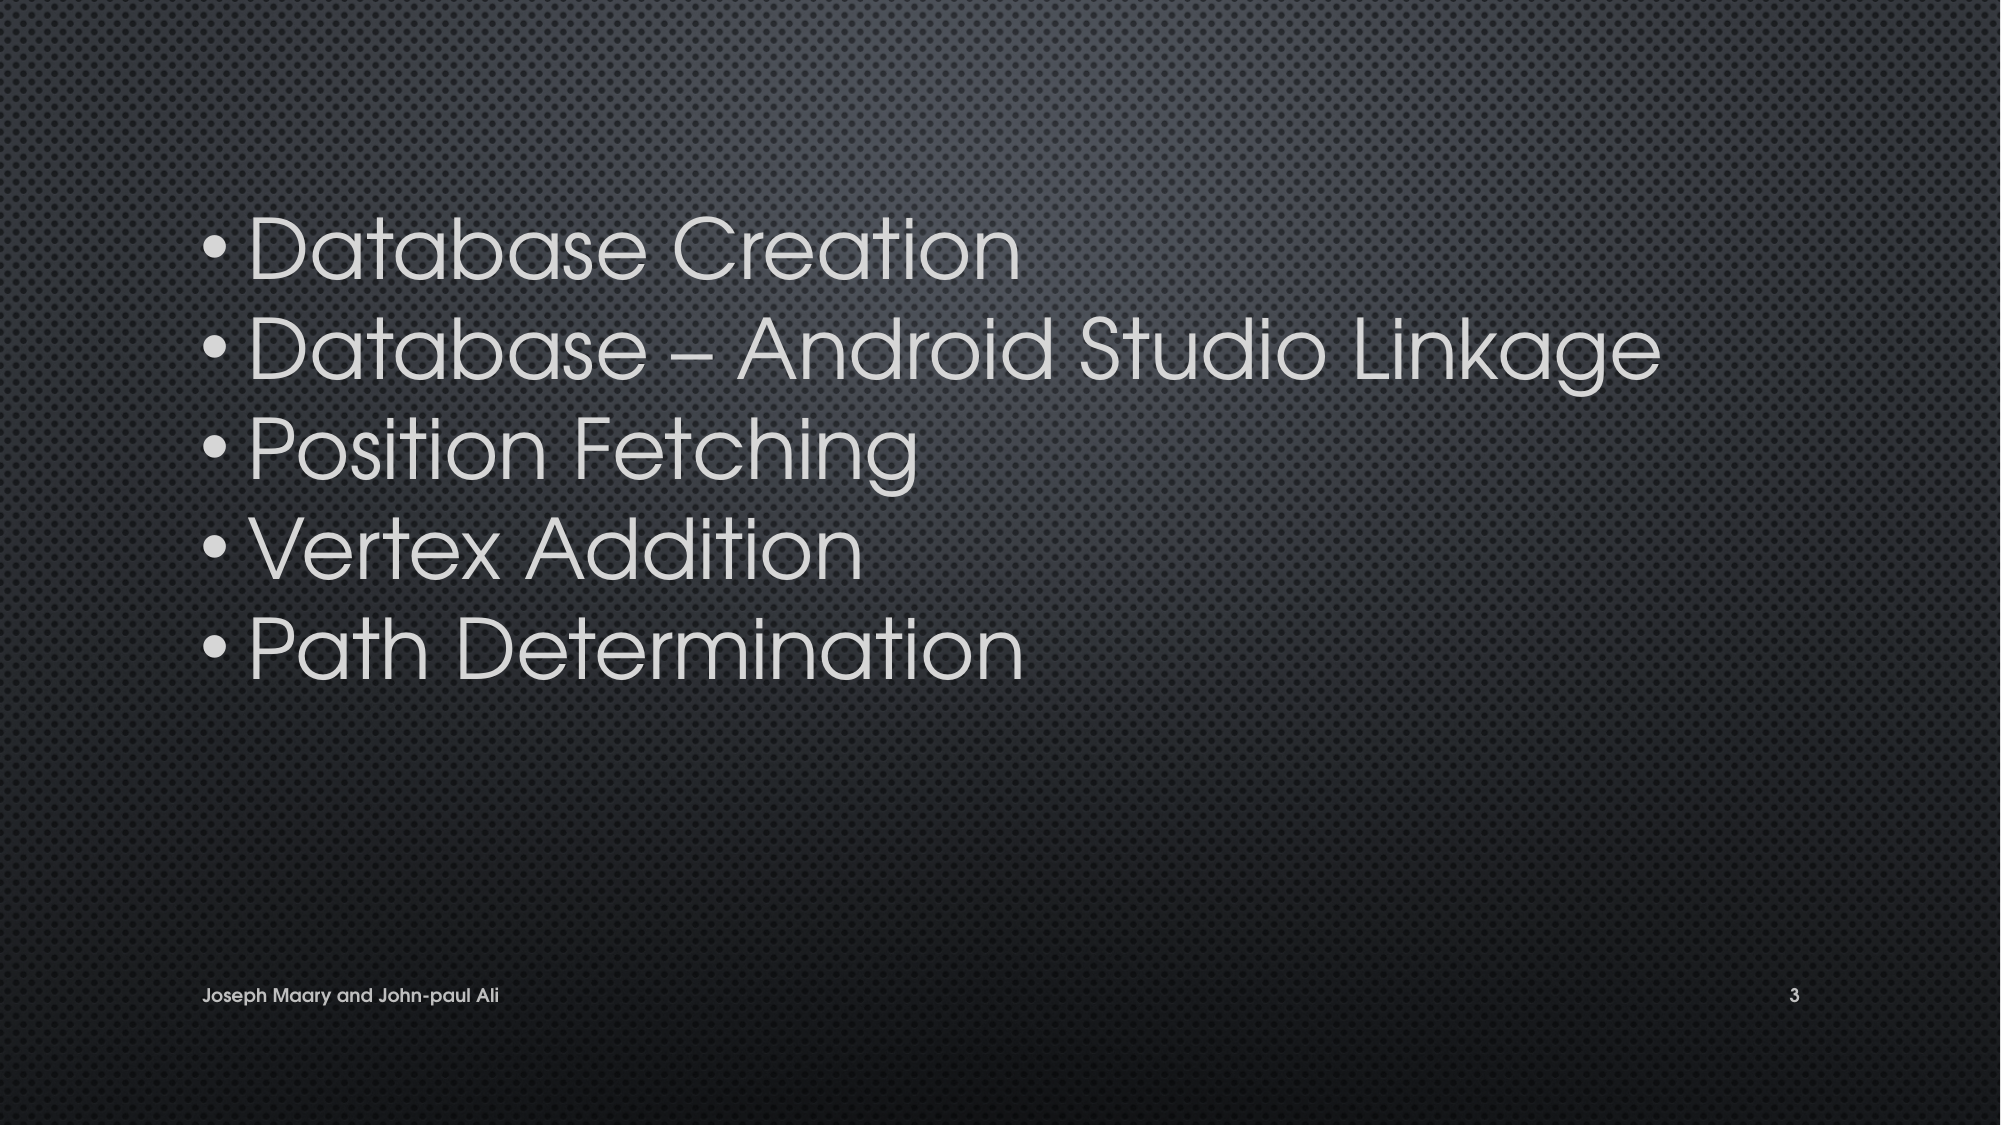

Database Creation
Database – Android Studio Linkage
Position Fetching
Vertex Addition
Path Determination
Joseph Maary and John-paul Ali
3